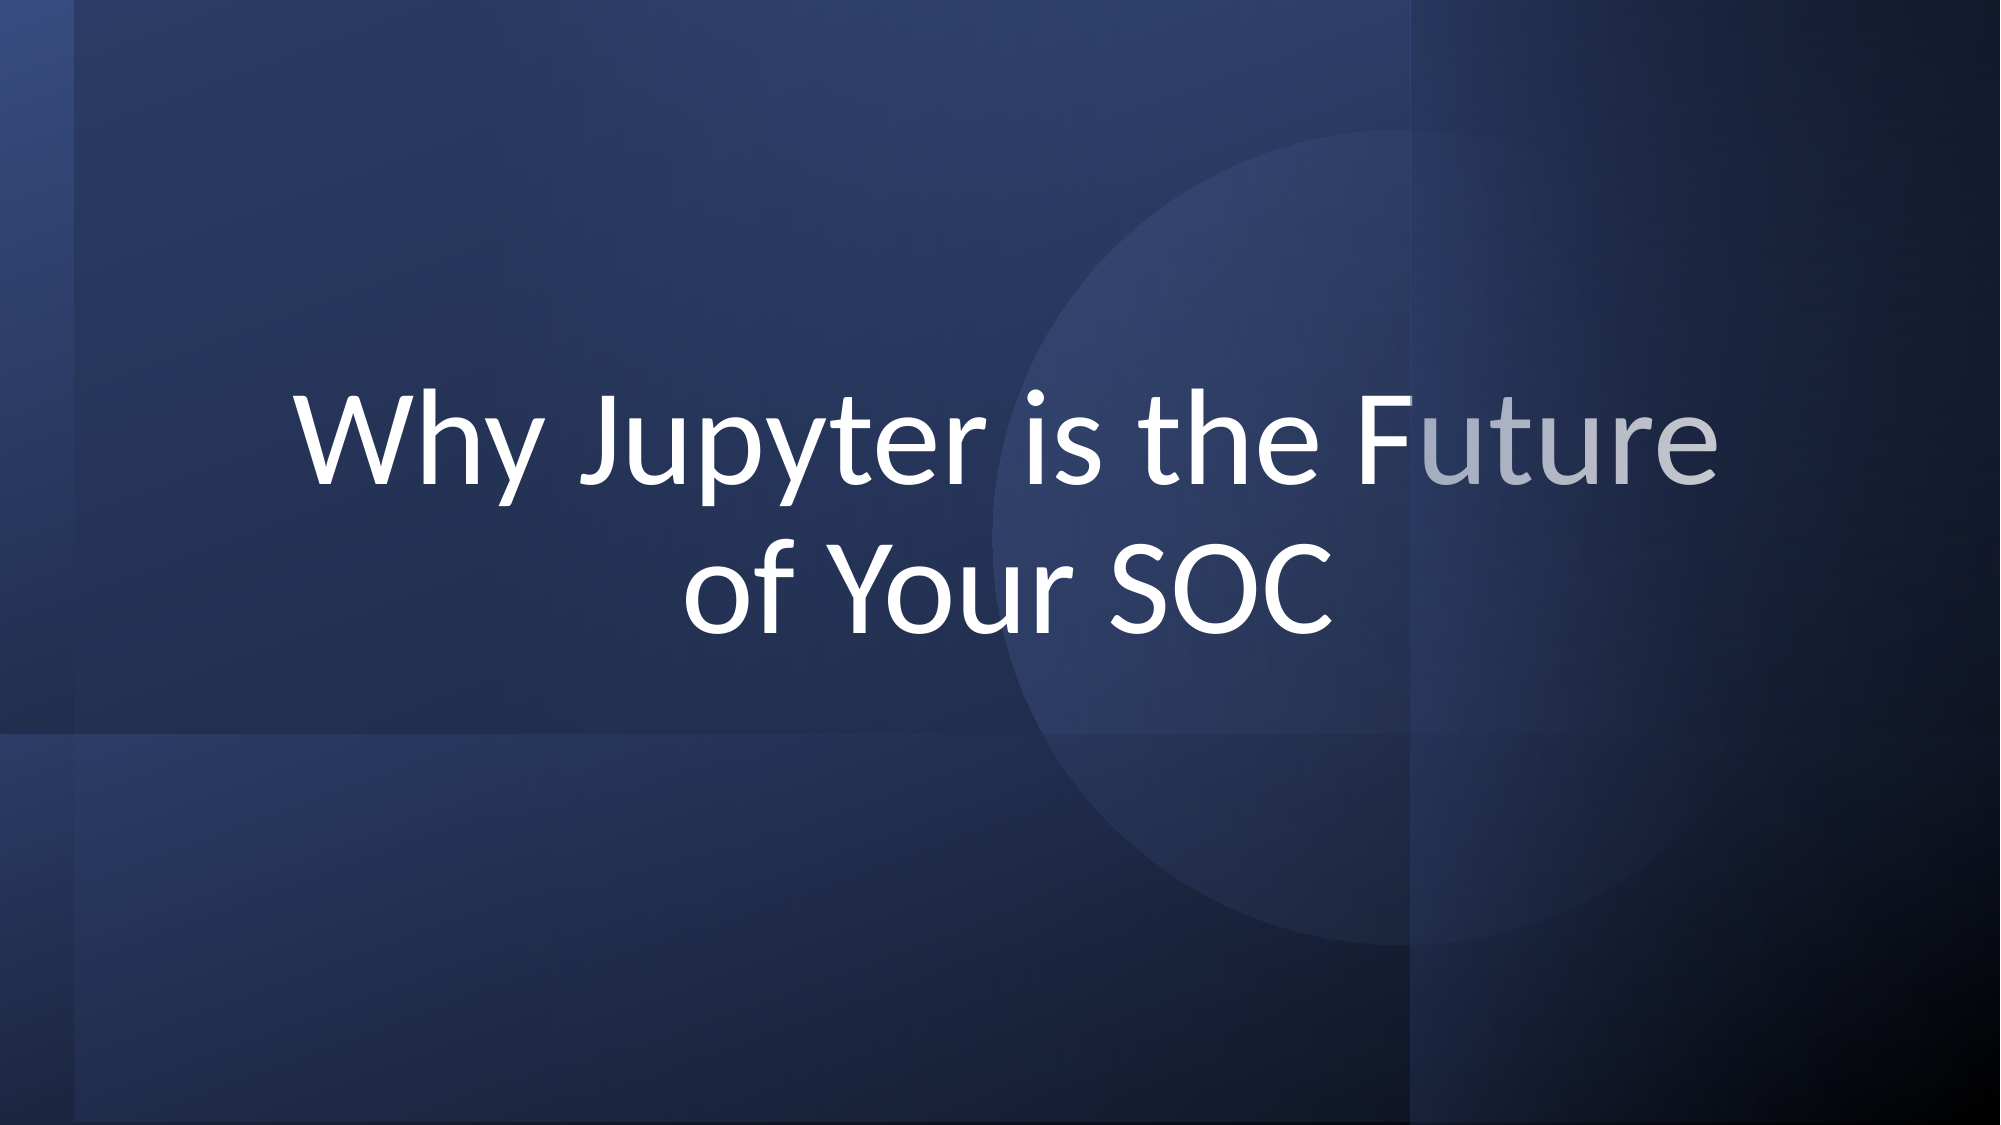

# Why Jupyter is the Future of Your SOC